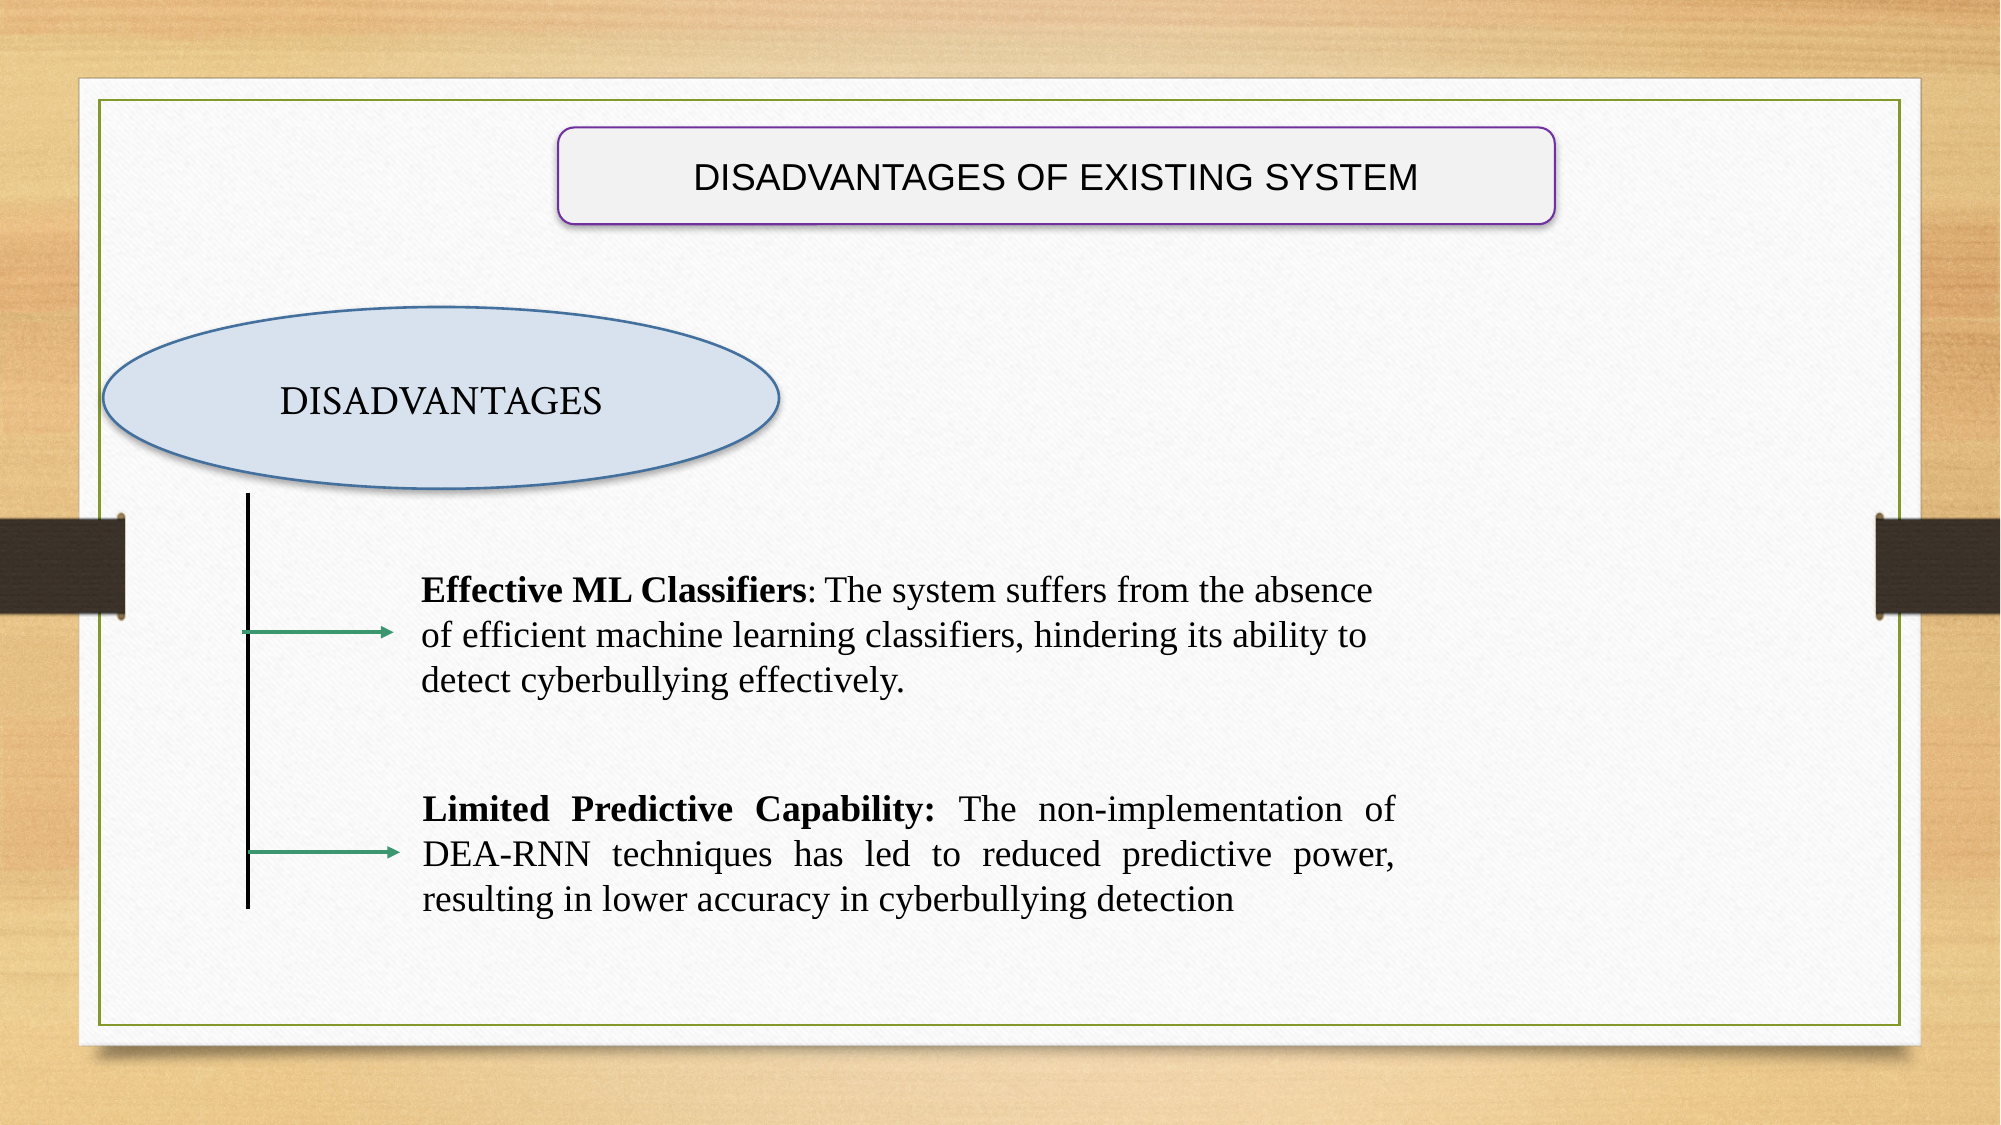

DISADVANTAGES OF EXISTING SYSTEM
DISADVANTAGES
Effective ML Classifiers: The system suffers from the absence of efficient machine learning classifiers, hindering its ability to detect cyberbullying effectively.
Limited Predictive Capability: The non-implementation of DEA-RNN techniques has led to reduced predictive power, resulting in lower accuracy in cyberbullying detection